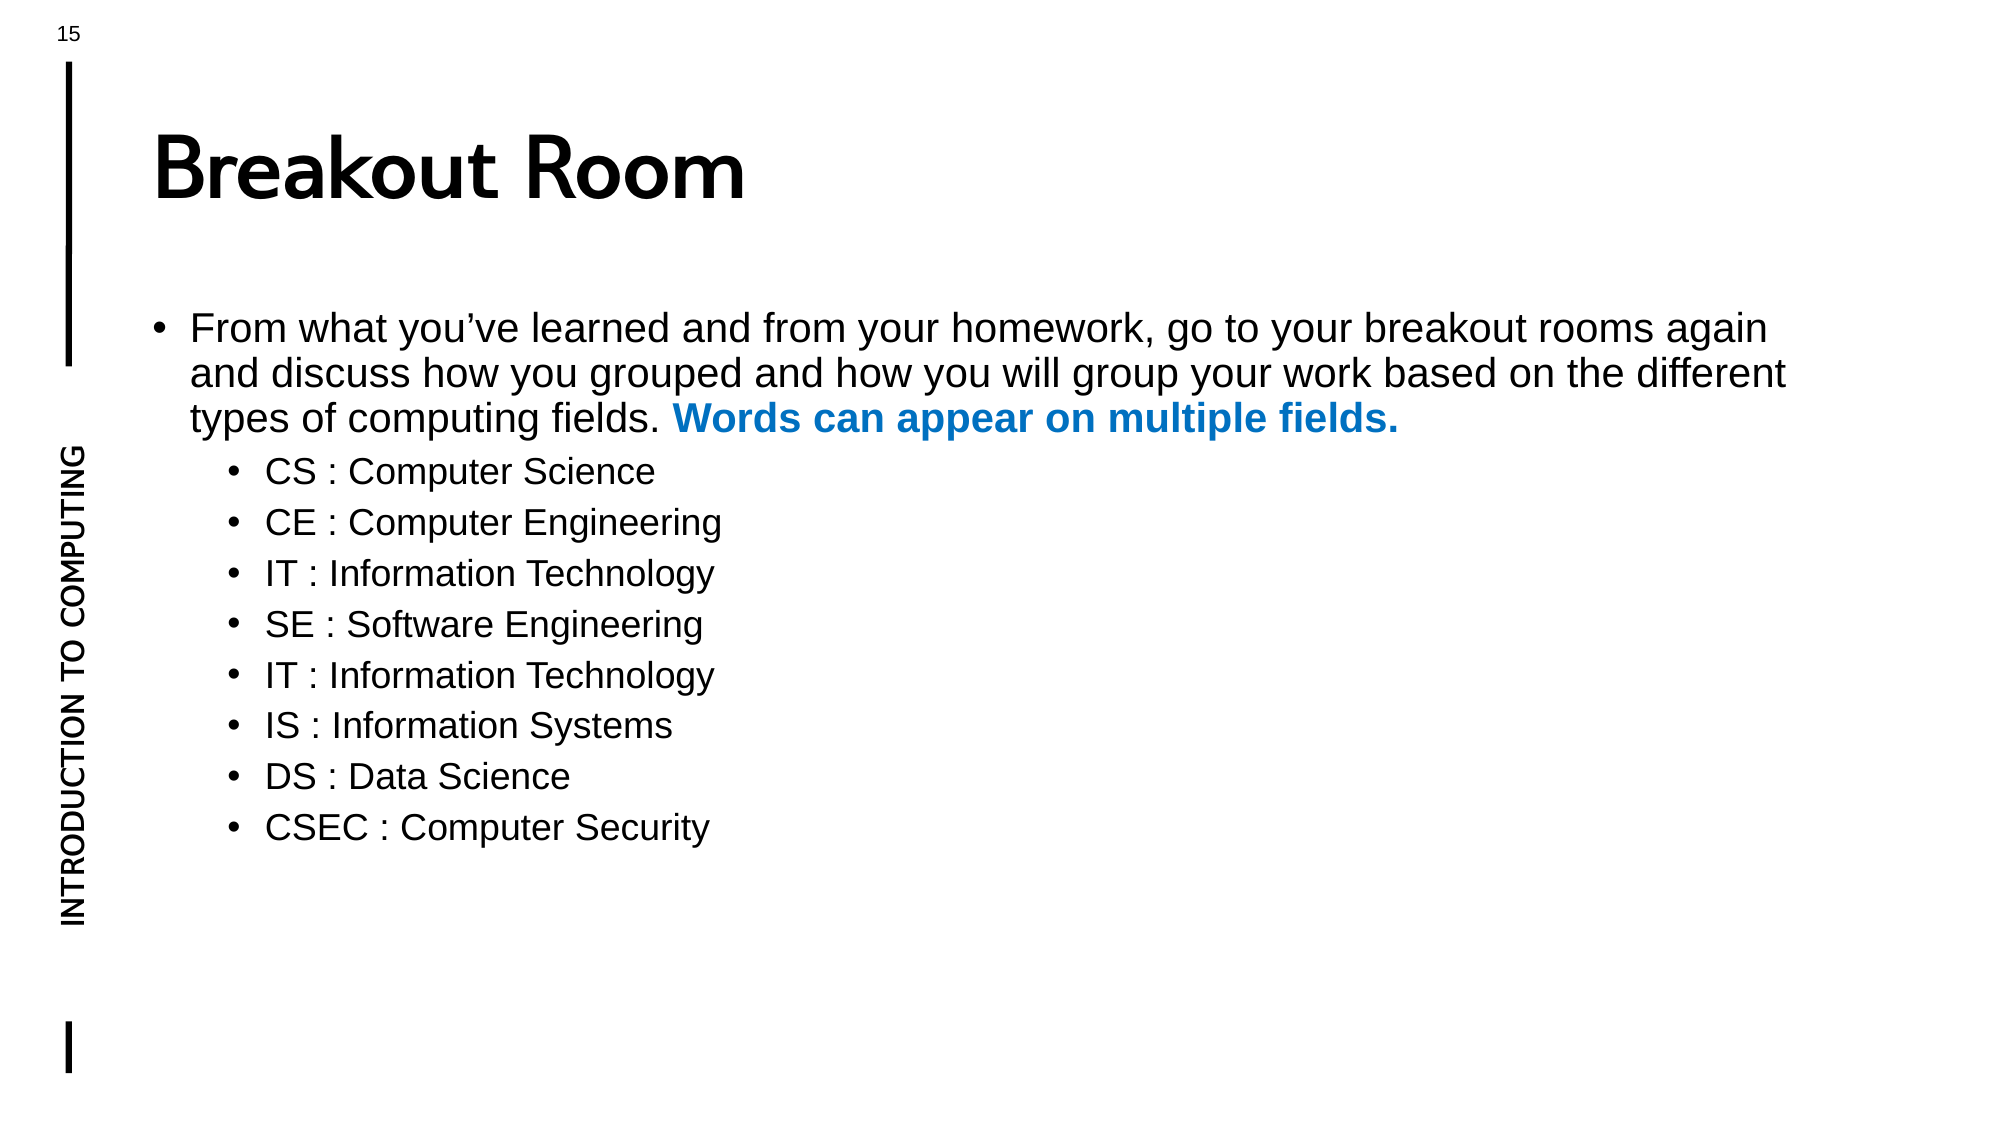

# Breakout Room
From what you’ve learned and from your homework, go to your breakout rooms again and discuss how you grouped and how you will group your work based on the different types of computing fields. Words can appear on multiple fields.
CS : Computer Science
CE : Computer Engineering
IT : Information Technology
SE : Software Engineering
IT : Information Technology
IS : Information Systems
DS : Data Science
CSEC : Computer Security